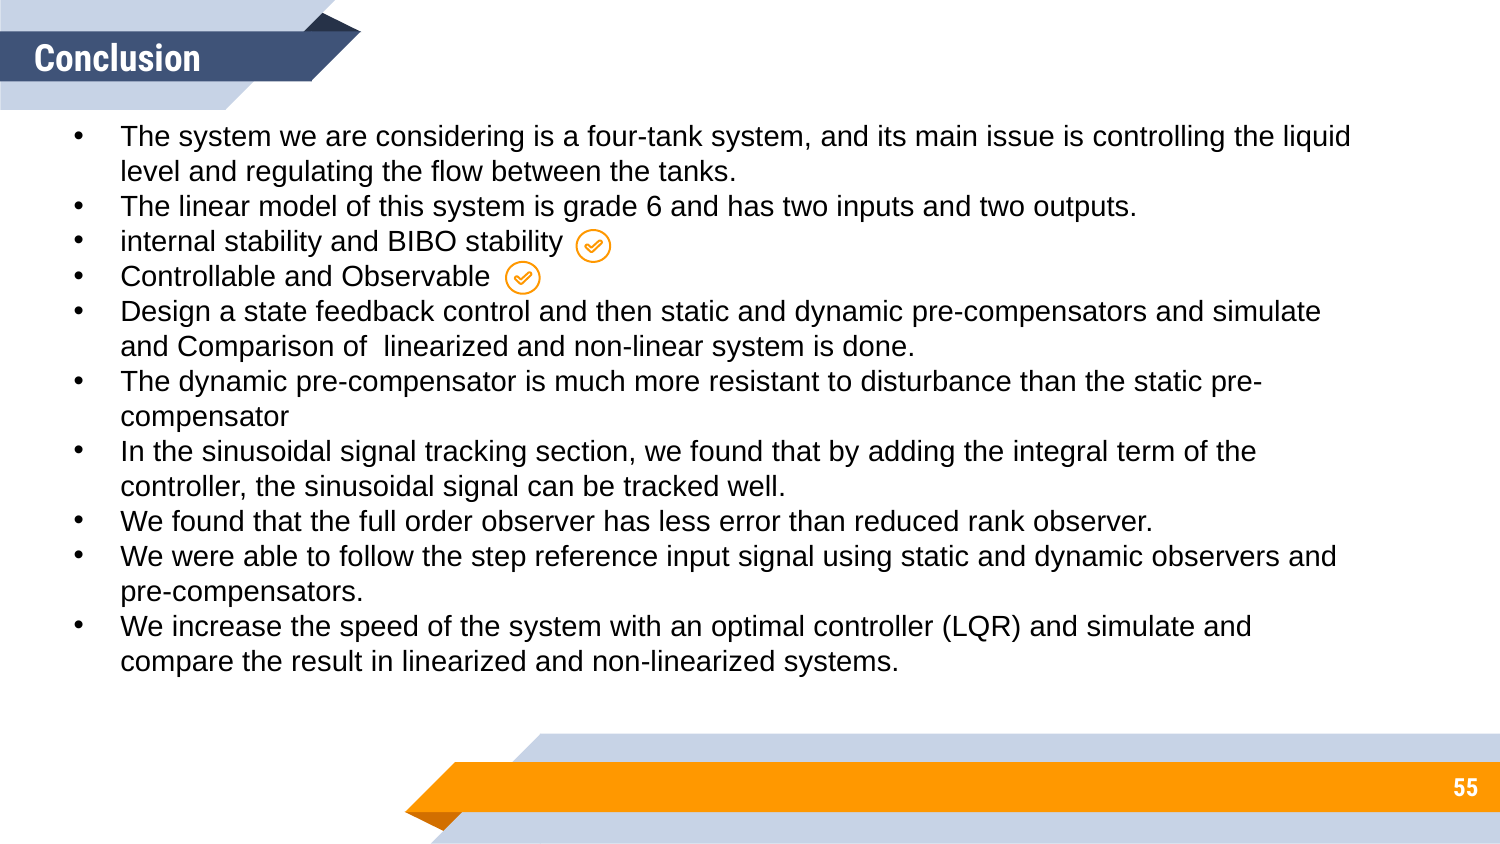

Conclusion
The system we are considering is a four-tank system, and its main issue is controlling the liquid level and regulating the flow between the tanks.
The linear model of this system is grade 6 and has two inputs and two outputs.
internal stability and BIBO stability
Controllable and Observable
Design a state feedback control and then static and dynamic pre-compensators and simulate and Comparison of  linearized and non-linear system is done.
The dynamic pre-compensator is much more resistant to disturbance than the static pre-compensator
In the sinusoidal signal tracking section, we found that by adding the integral term of the controller, the sinusoidal signal can be tracked well.
We found that the full order observer has less error than reduced rank observer.
We were able to follow the step reference input signal using static and dynamic observers and pre-compensators.
We increase the speed of the system with an optimal controller (LQR) and simulate and compare the result in linearized and non-linearized systems.

55